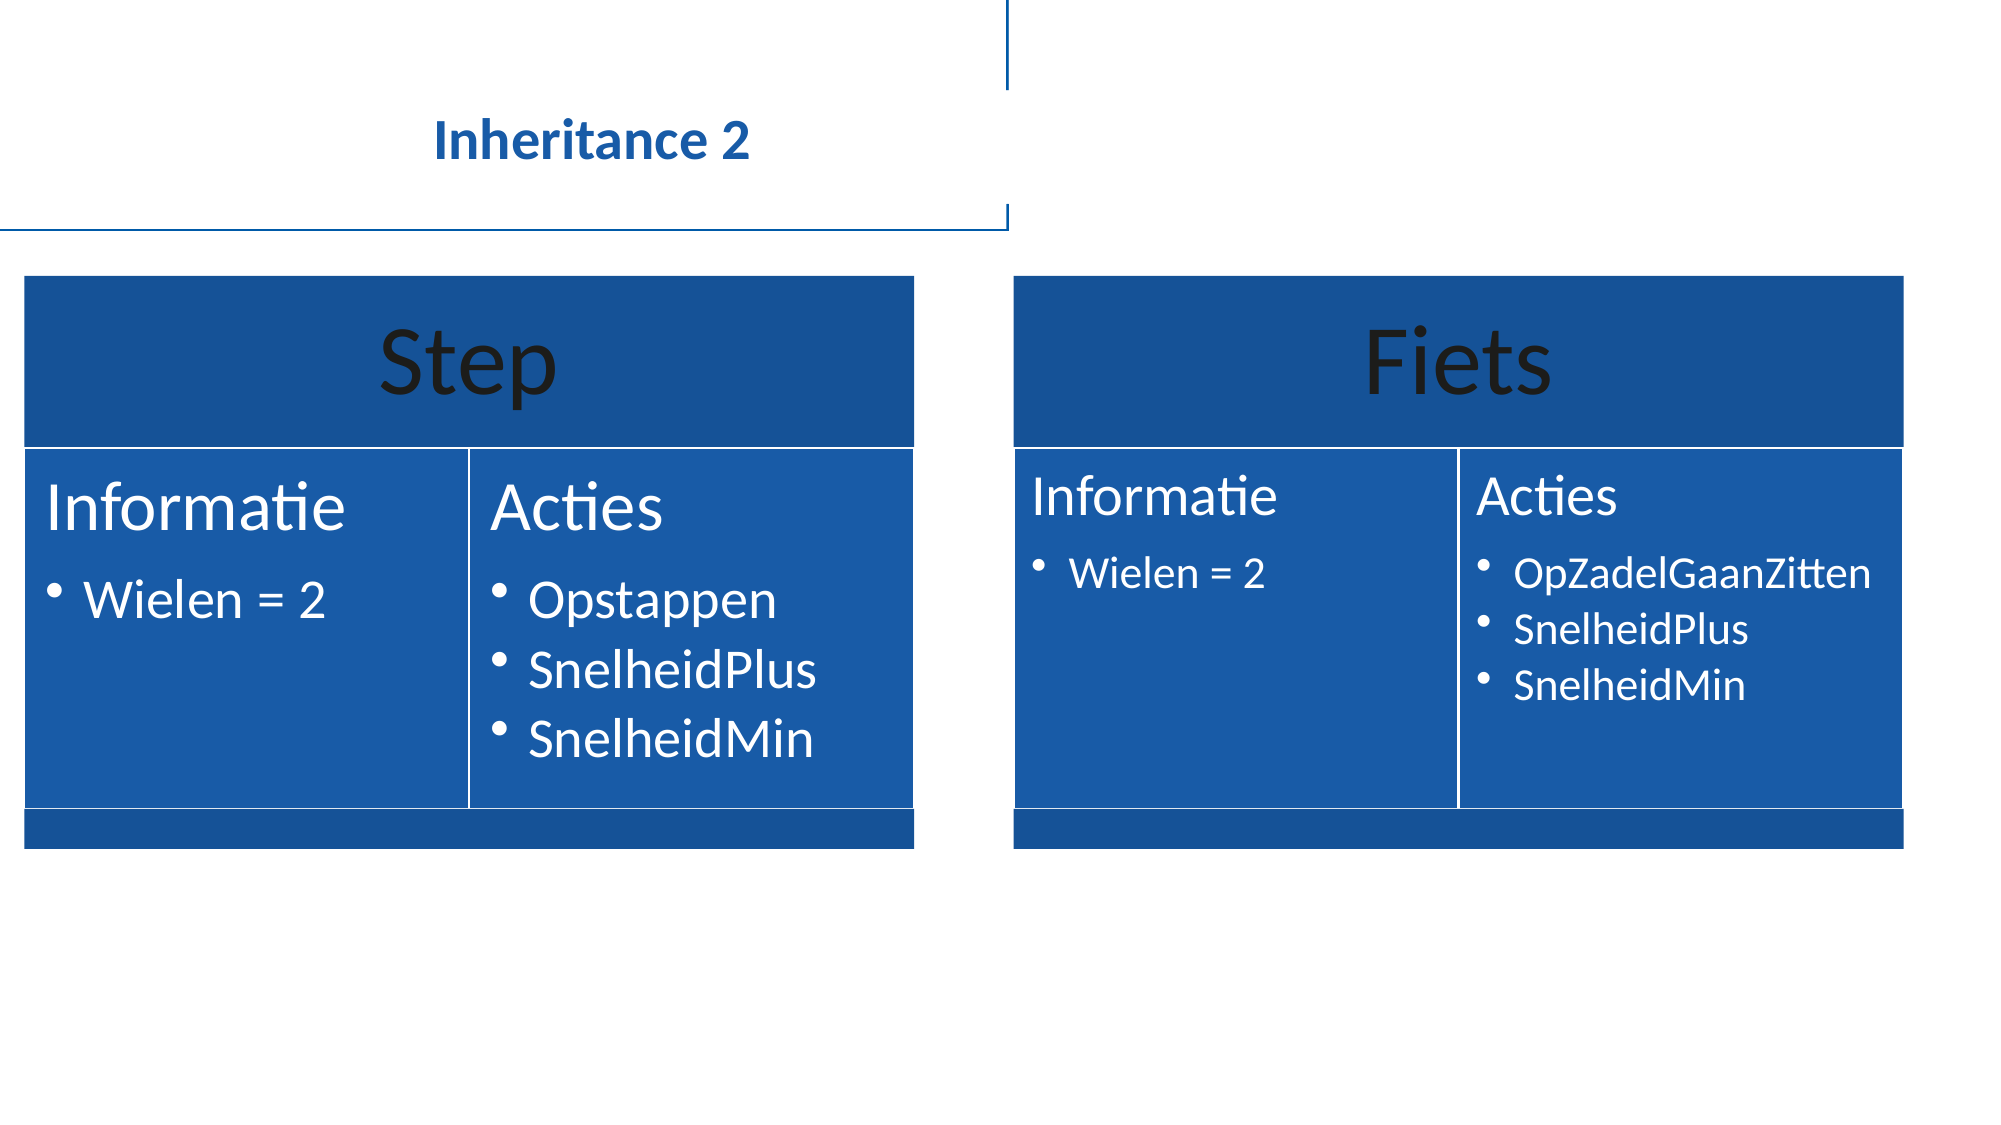

# Inheritance 2
Step
Informatie
Wielen = 2

Acties
Opstappen
SnelheidPlus
SnelheidMin
Fiets
Informatie
Wielen = 2

Acties
OpZadelGaanZitten
SnelheidPlus
SnelheidMin